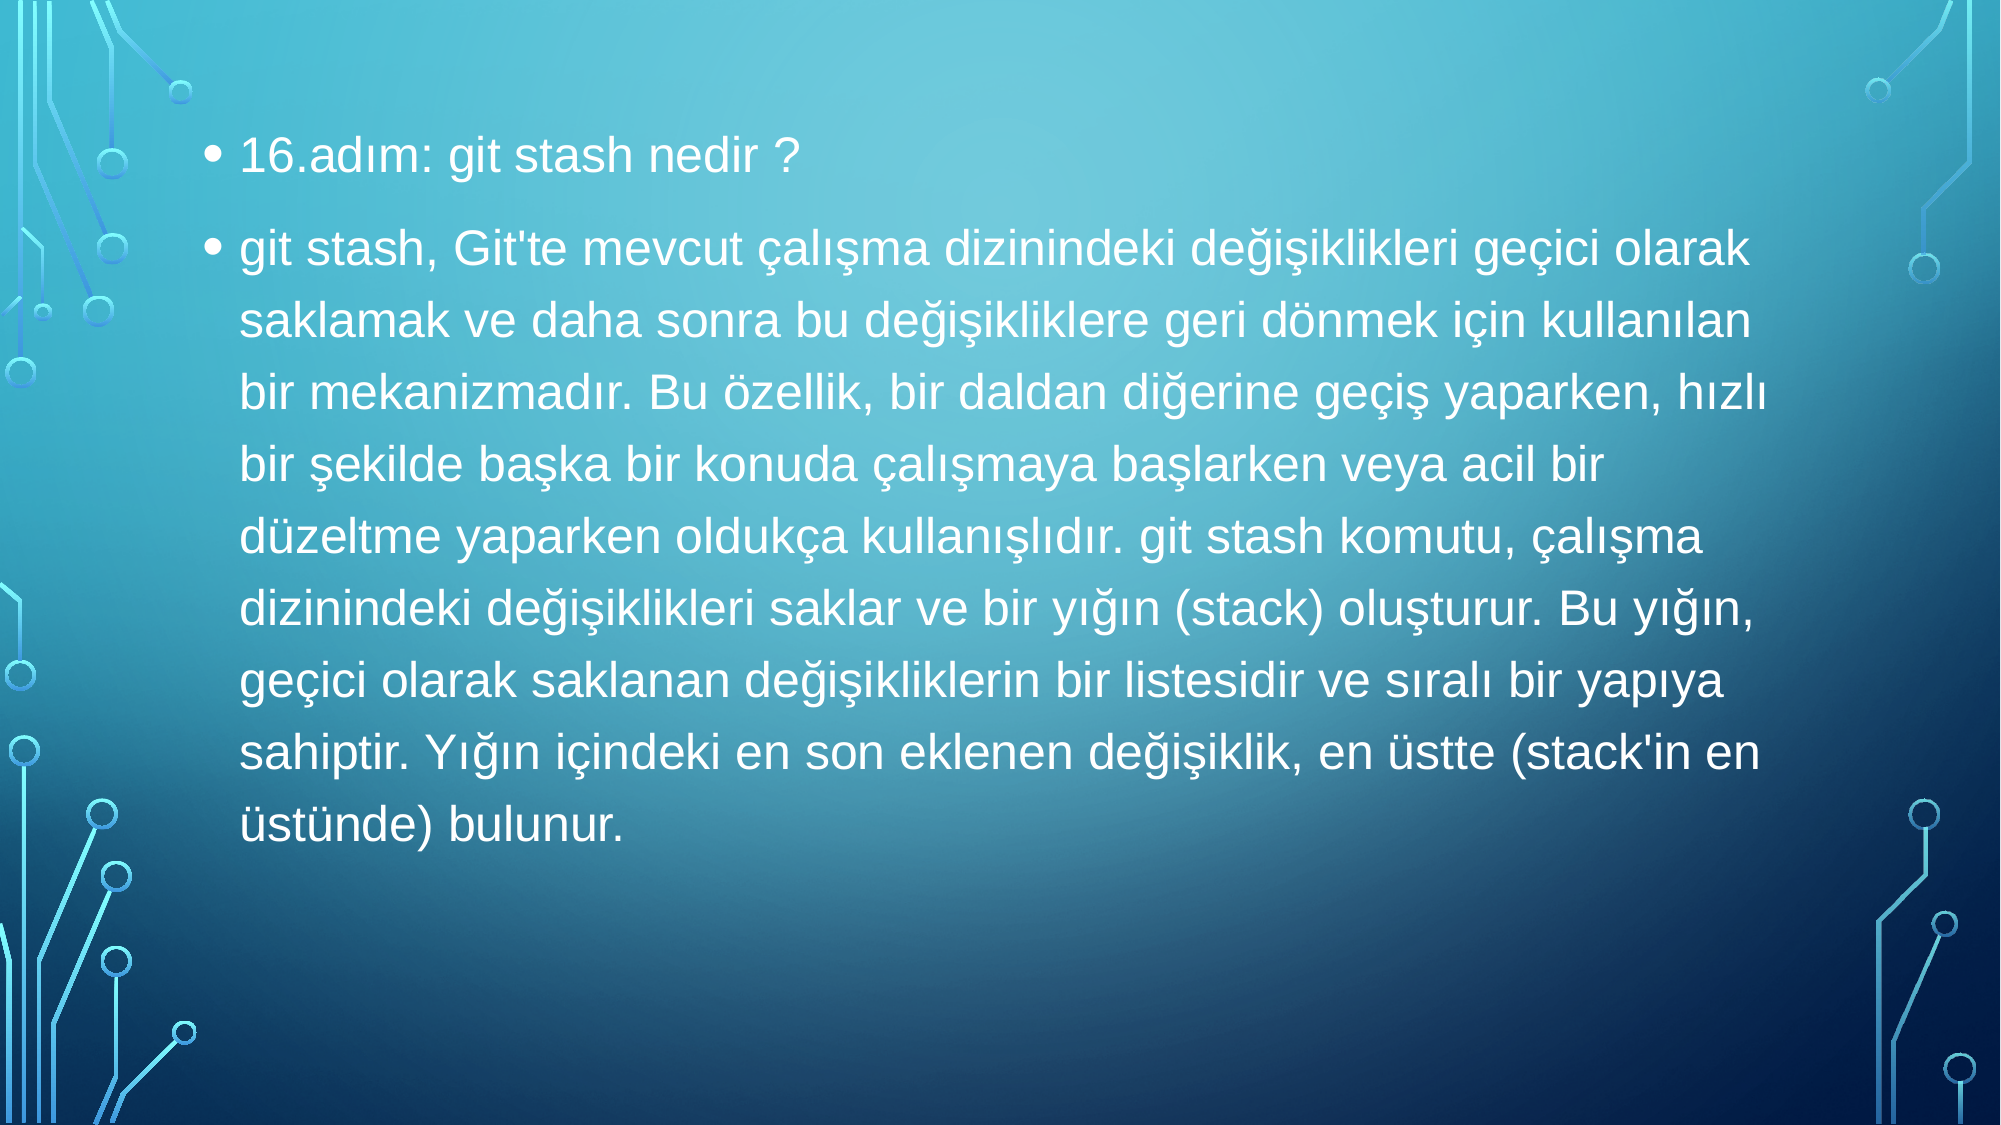

16.adım: git stash nedir ?
git stash, Git'te mevcut çalışma dizinindeki değişiklikleri geçici olarak saklamak ve daha sonra bu değişikliklere geri dönmek için kullanılan bir mekanizmadır. Bu özellik, bir daldan diğerine geçiş yaparken, hızlı bir şekilde başka bir konuda çalışmaya başlarken veya acil bir düzeltme yaparken oldukça kullanışlıdır. git stash komutu, çalışma dizinindeki değişiklikleri saklar ve bir yığın (stack) oluşturur. Bu yığın, geçici olarak saklanan değişikliklerin bir listesidir ve sıralı bir yapıya sahiptir. Yığın içindeki en son eklenen değişiklik, en üstte (stack'in en üstünde) bulunur.